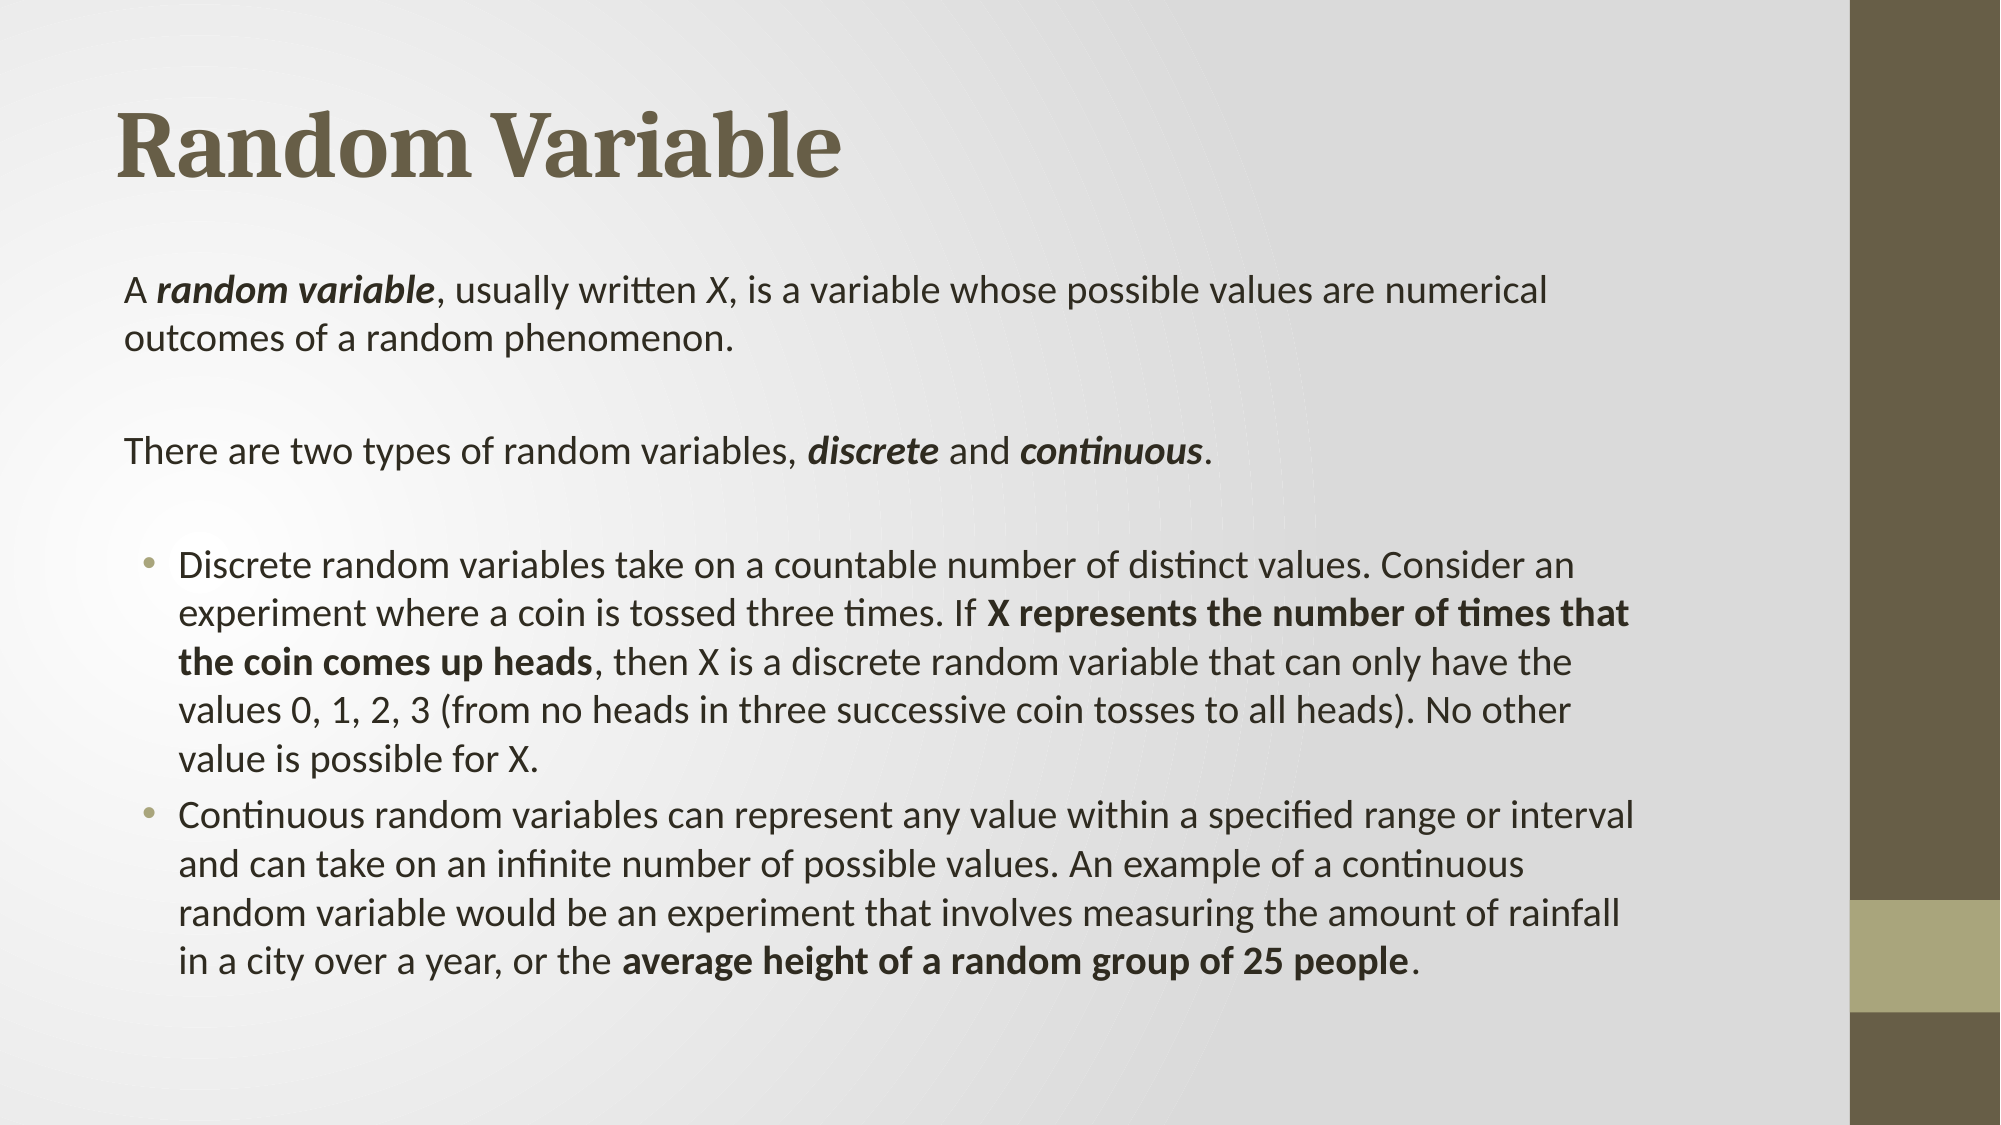

# Random Variable
A random variable, usually written X, is a variable whose possible values are numerical outcomes of a random phenomenon.

There are two types of random variables, discrete and continuous.

Discrete random variables take on a countable number of distinct values. Consider an experiment where a coin is tossed three times. If X represents the number of times that the coin comes up heads, then X is a discrete random variable that can only have the values 0, 1, 2, 3 (from no heads in three successive coin tosses to all heads). No other value is possible for X.
Continuous random variables can represent any value within a specified range or interval and can take on an infinite number of possible values. An example of a continuous random variable would be an experiment that involves measuring the amount of rainfall in a city over a year, or the average height of a random group of 25 people.